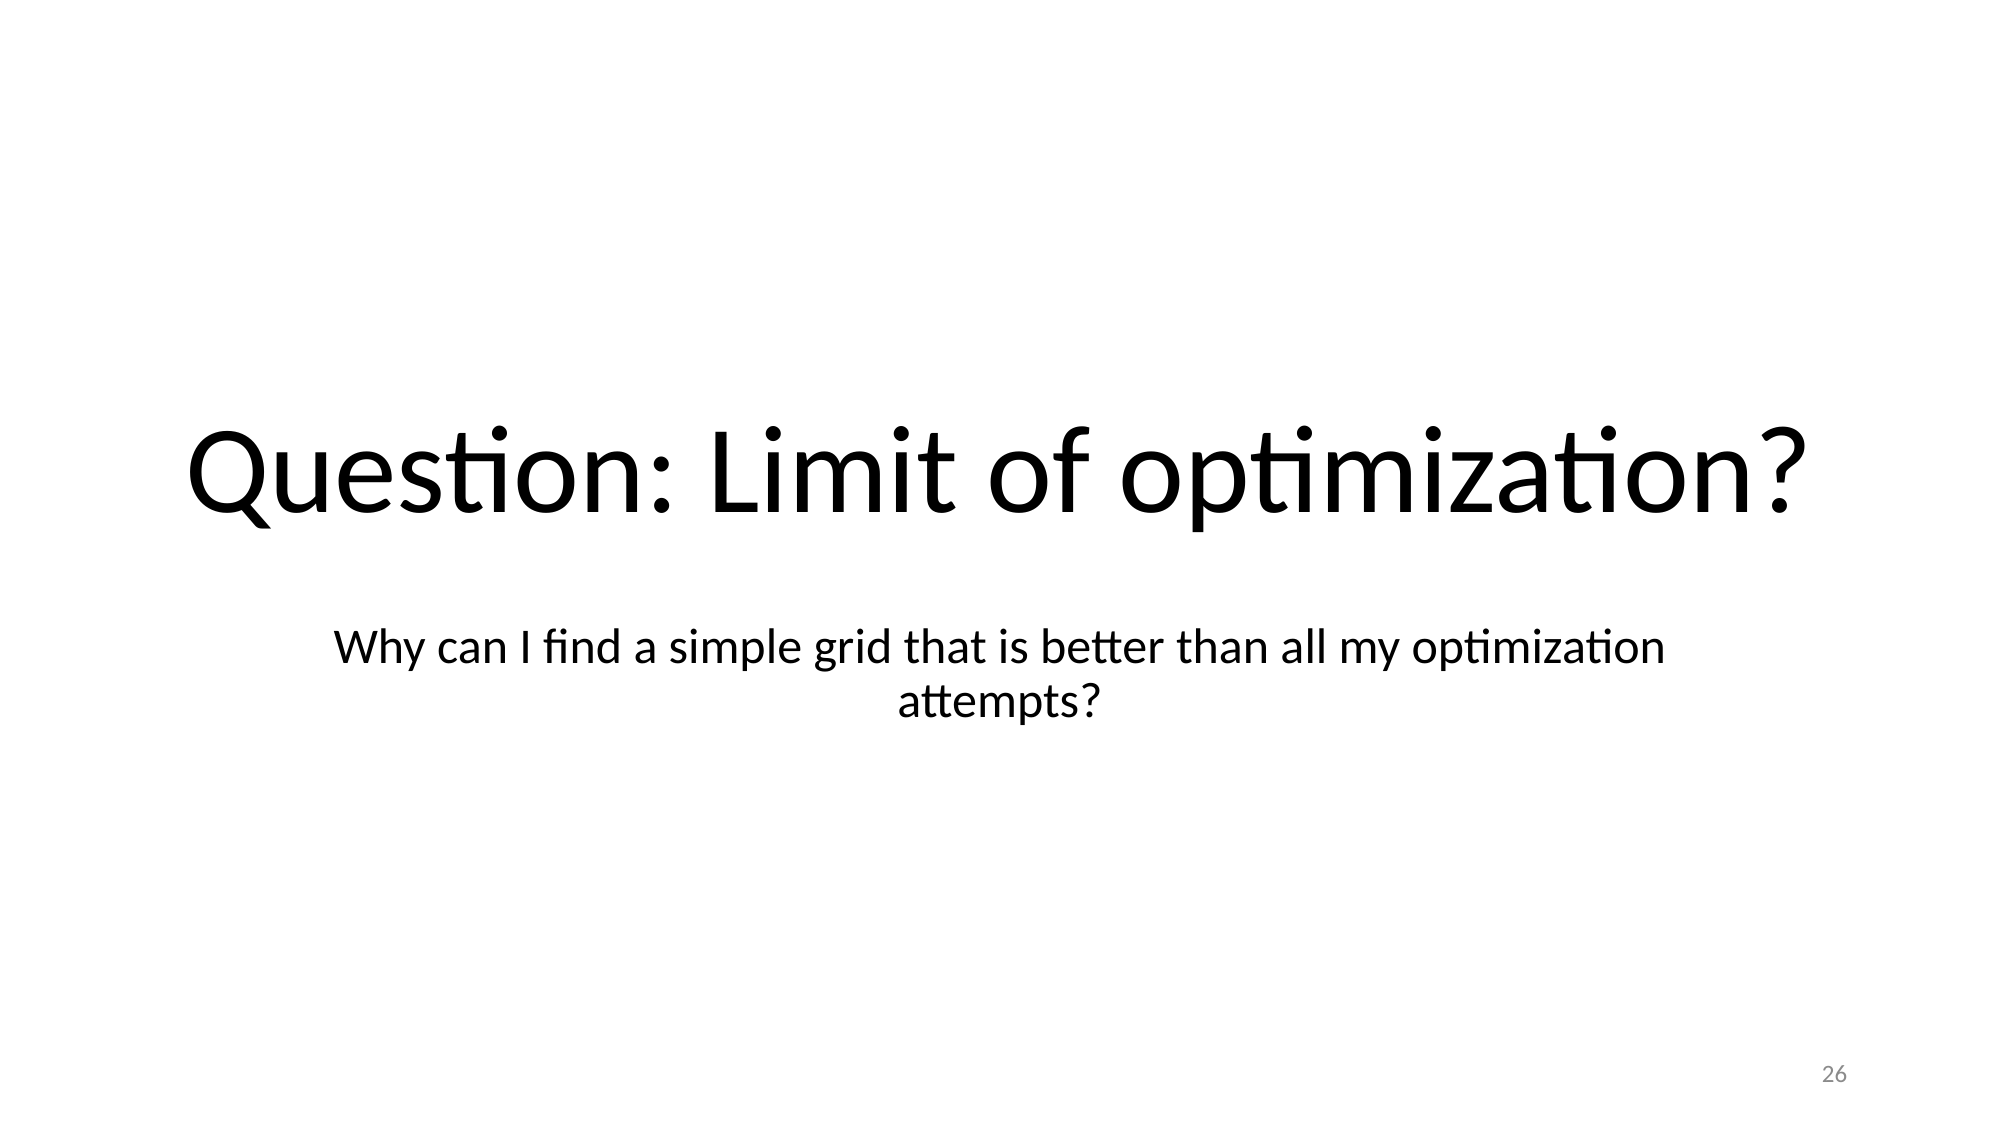

# Question: Limit of optimization?
Why can I find a simple grid that is better than all my optimization attempts?
26